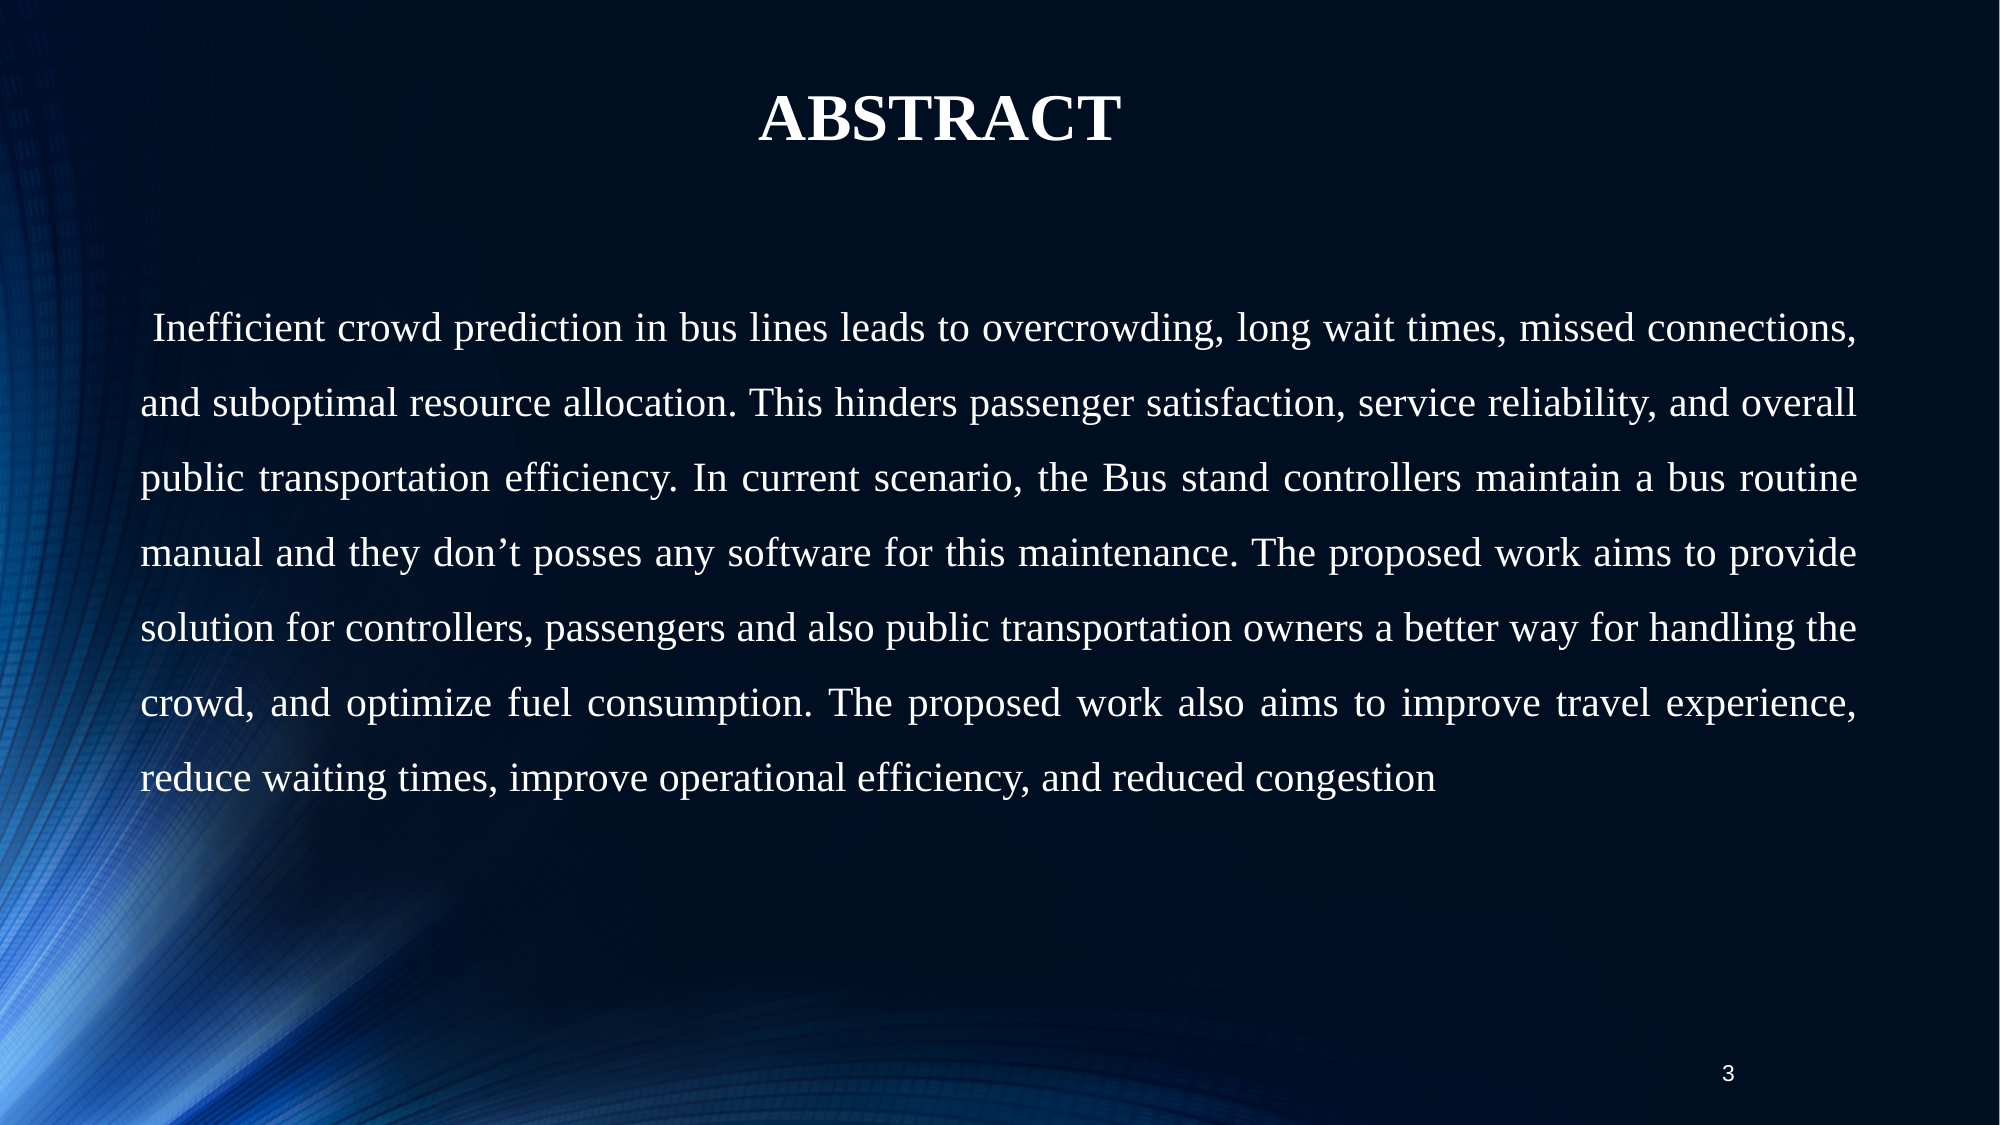

ABSTRACT
 Inefficient crowd prediction in bus lines leads to overcrowding, long wait times, missed connections, and suboptimal resource allocation. This hinders passenger satisfaction, service reliability, and overall public transportation efficiency. In current scenario, the Bus stand controllers maintain a bus routine manual and they don’t posses any software for this maintenance. The proposed work aims to provide solution for controllers, passengers and also public transportation owners a better way for handling the crowd, and optimize fuel consumption. The proposed work also aims to improve travel experience, reduce waiting times, improve operational efficiency, and reduced congestion

3